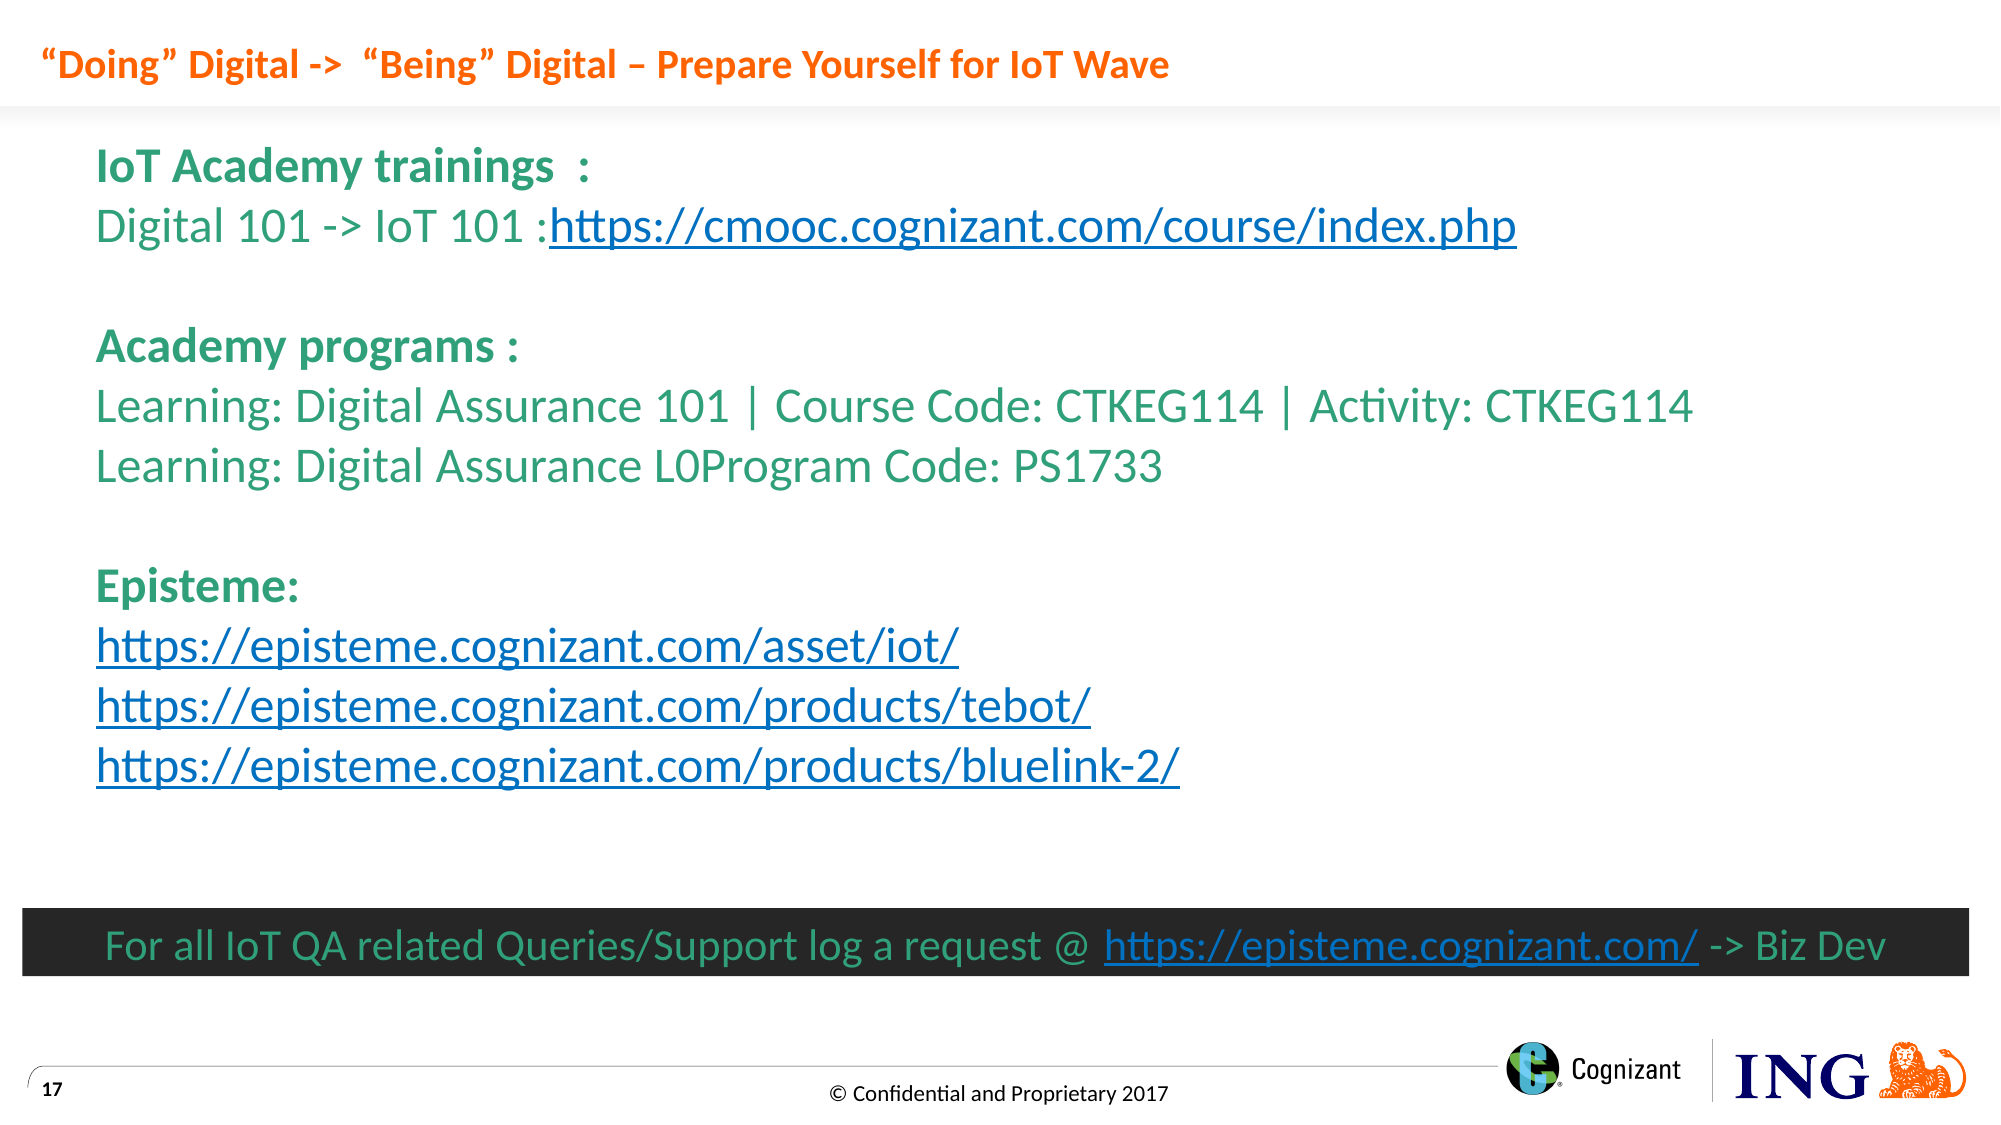

# “Doing” Digital ->  “Being” Digital – Prepare Yourself for IoT Wave

IoT Academy trainings  :
Digital 101 -> IoT 101 :https://cmooc.cognizant.com/course/index.php

Academy programs :
Learning: Digital Assurance 101 | Course Code: CTKEG114 | Activity: CTKEG114
Learning: Digital Assurance L0Program Code: PS1733

Episteme:
https://episteme.cognizant.com/asset/iot/
https://episteme.cognizant.com/products/tebot/
https://episteme.cognizant.com/products/bluelink-2/

For all IoT QA related Queries/Support log a request @ https://episteme.cognizant.com/ -> Biz Dev
17